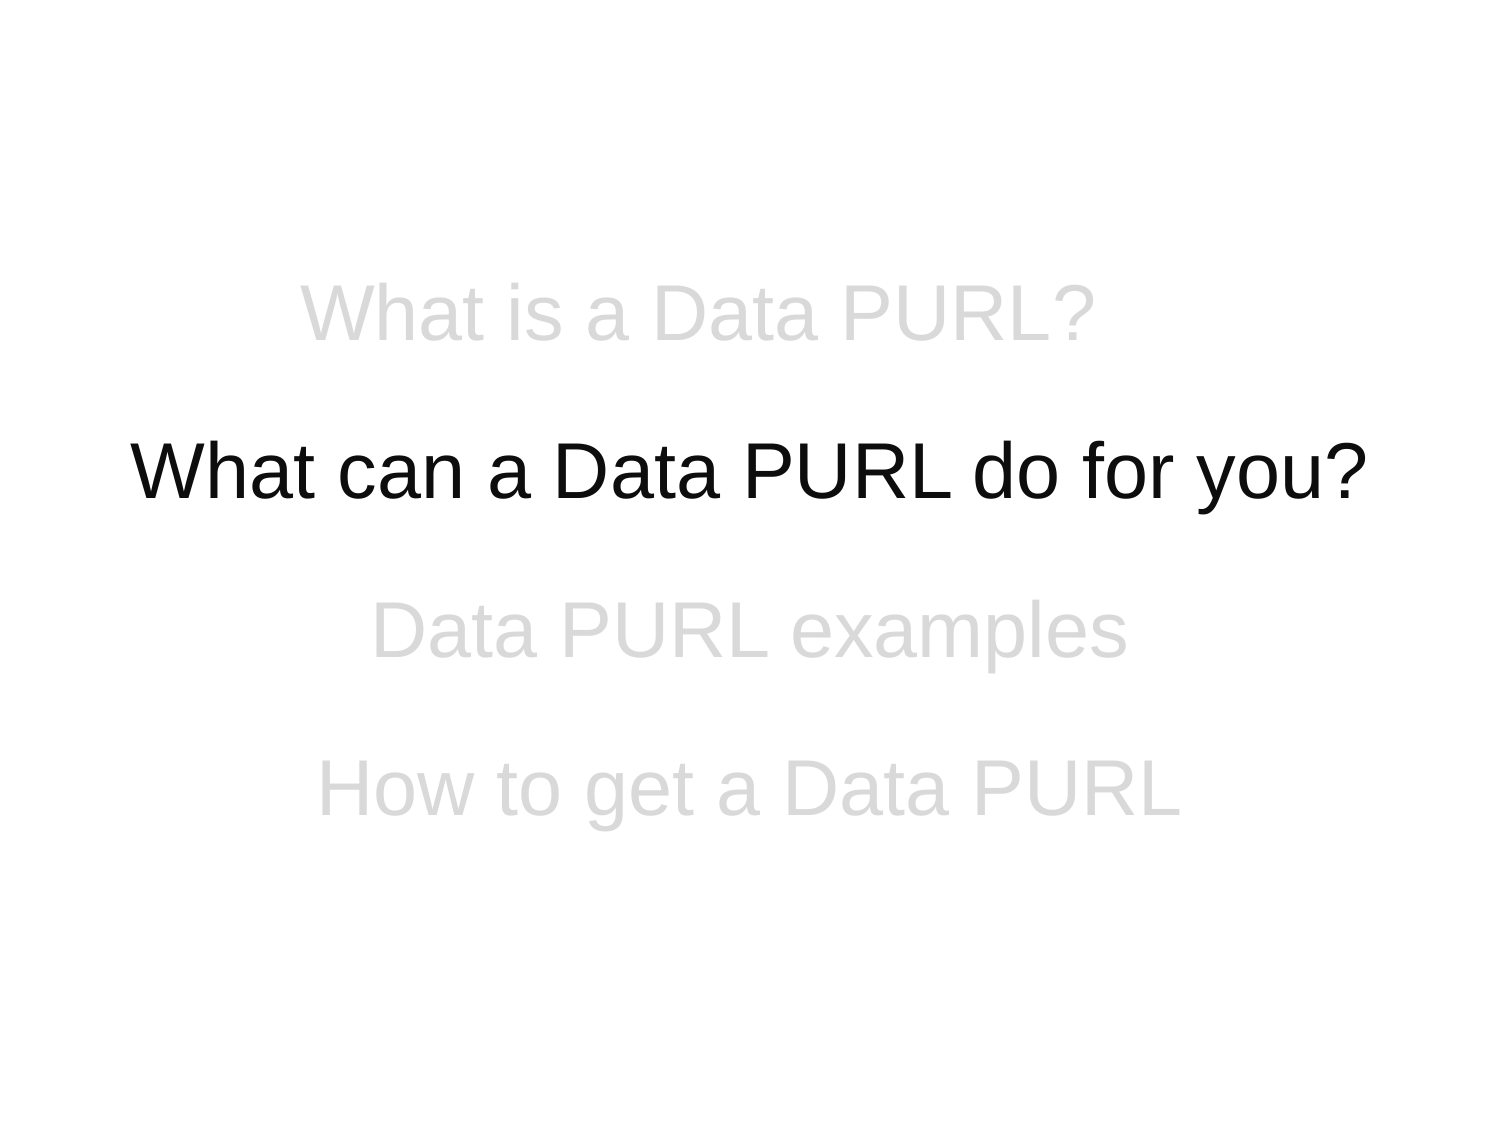

What is a Data PURL?
What can a Data PURL do for you?
Data PURL examples
How to get a Data PURL